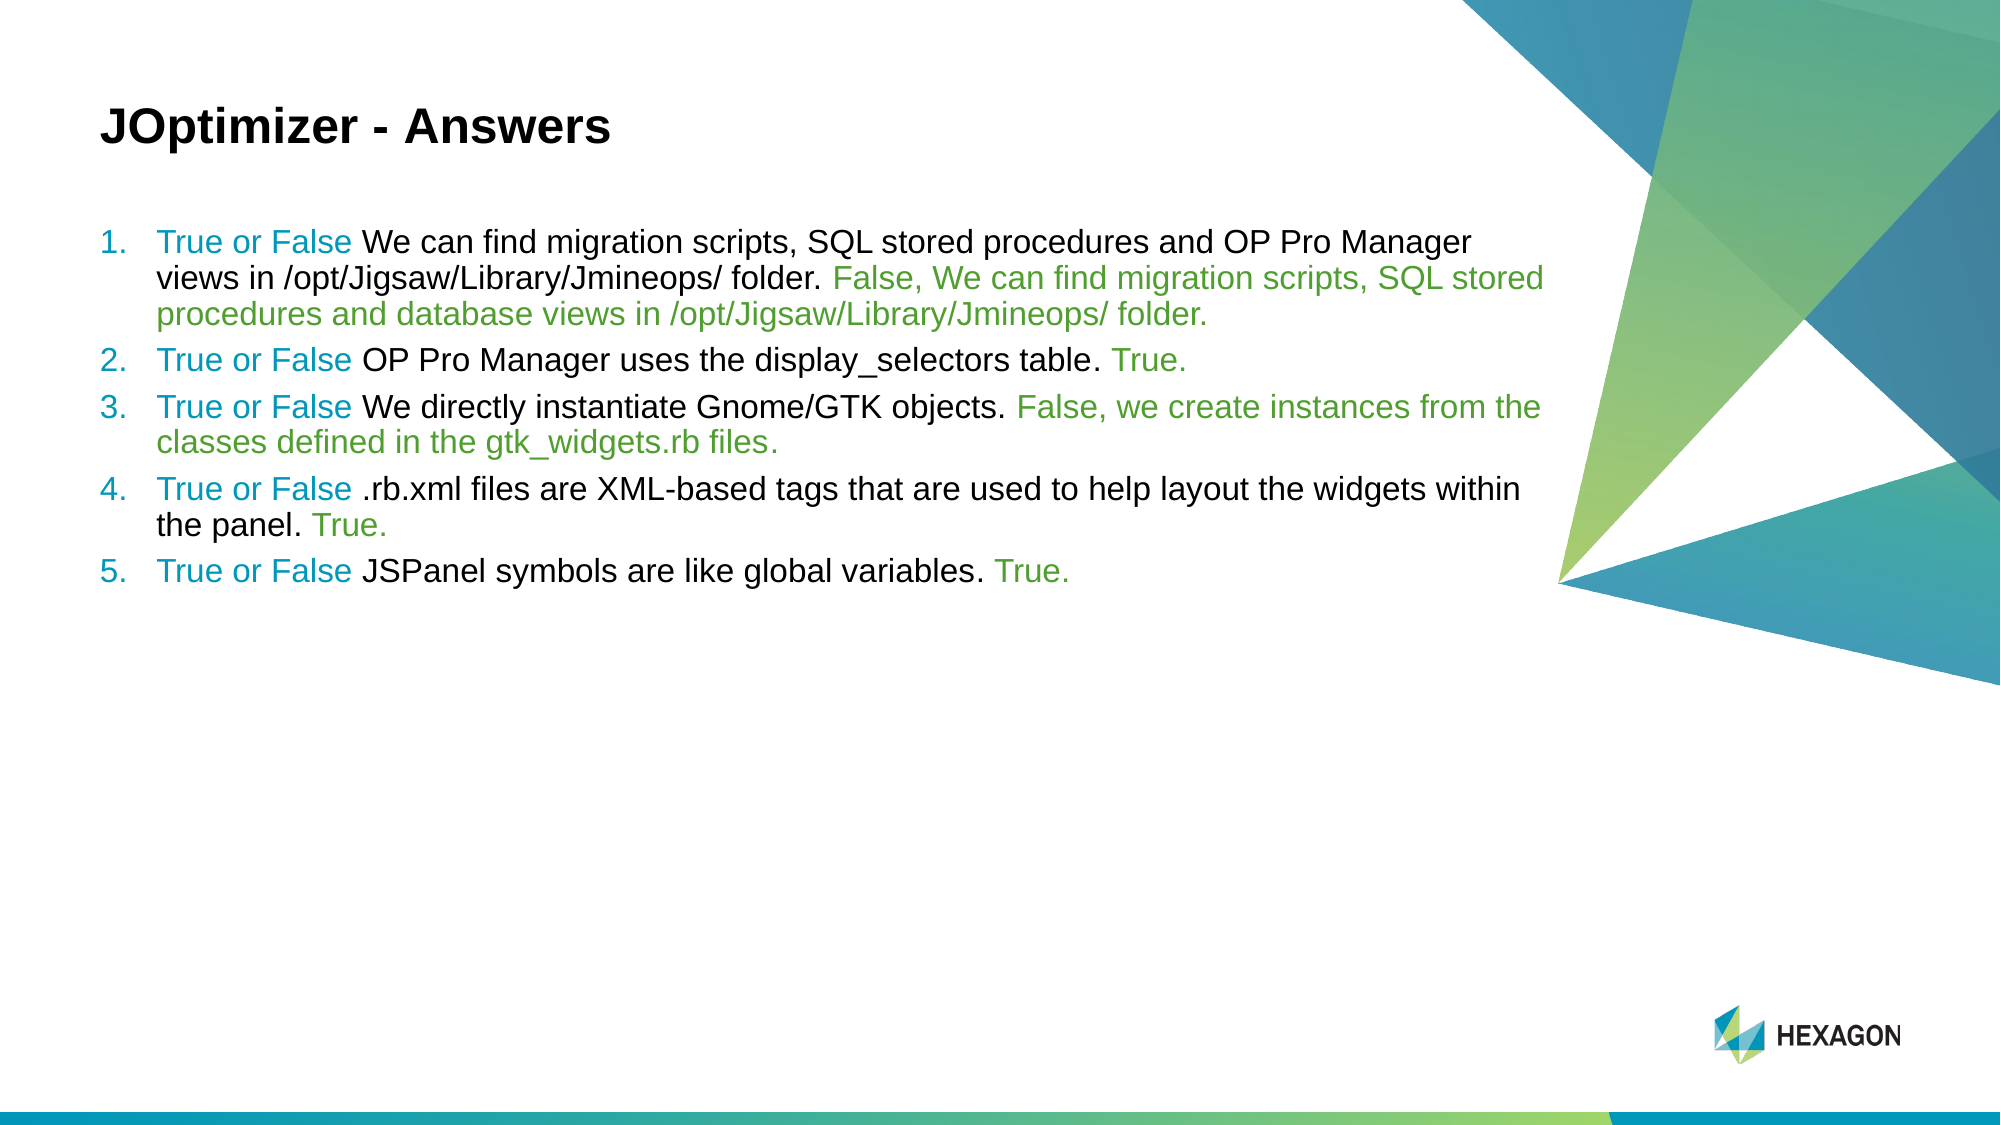

# JOptimizer - Answers
True or False We can find migration scripts, SQL stored procedures and OP Pro Manager views in /opt/Jigsaw/Library/Jmineops/ folder. False, We can find migration scripts, SQL stored procedures and database views in /opt/Jigsaw/Library/Jmineops/ folder.
True or False OP Pro Manager uses the display_selectors table. True.
True or False We directly instantiate Gnome/GTK objects. False, we create instances from the classes defined in the gtk_widgets.rb files.
True or False .rb.xml files are XML-based tags that are used to help layout the widgets within the panel. True.
True or False JSPanel symbols are like global variables. True.